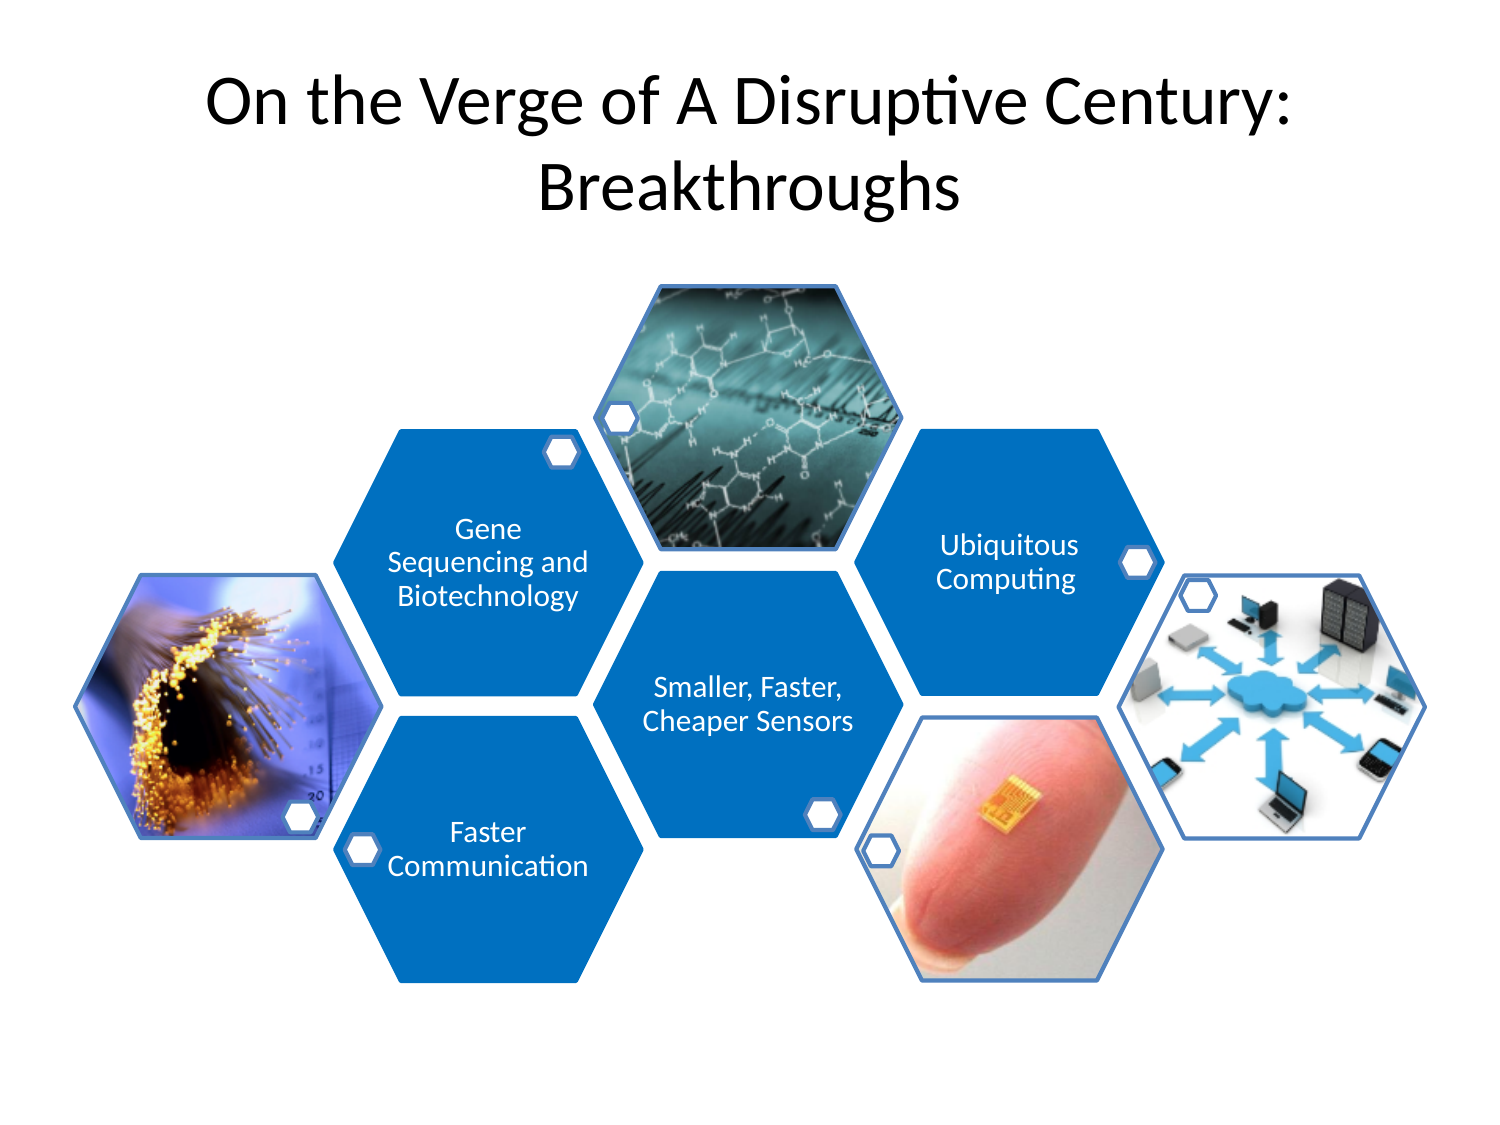

# On the Verge of A Disruptive Century: Breakthroughs

Ubiquitous Computing
Gene Sequencing and Biotechnology

Smaller, Faster, Cheaper Sensors

Faster Communication